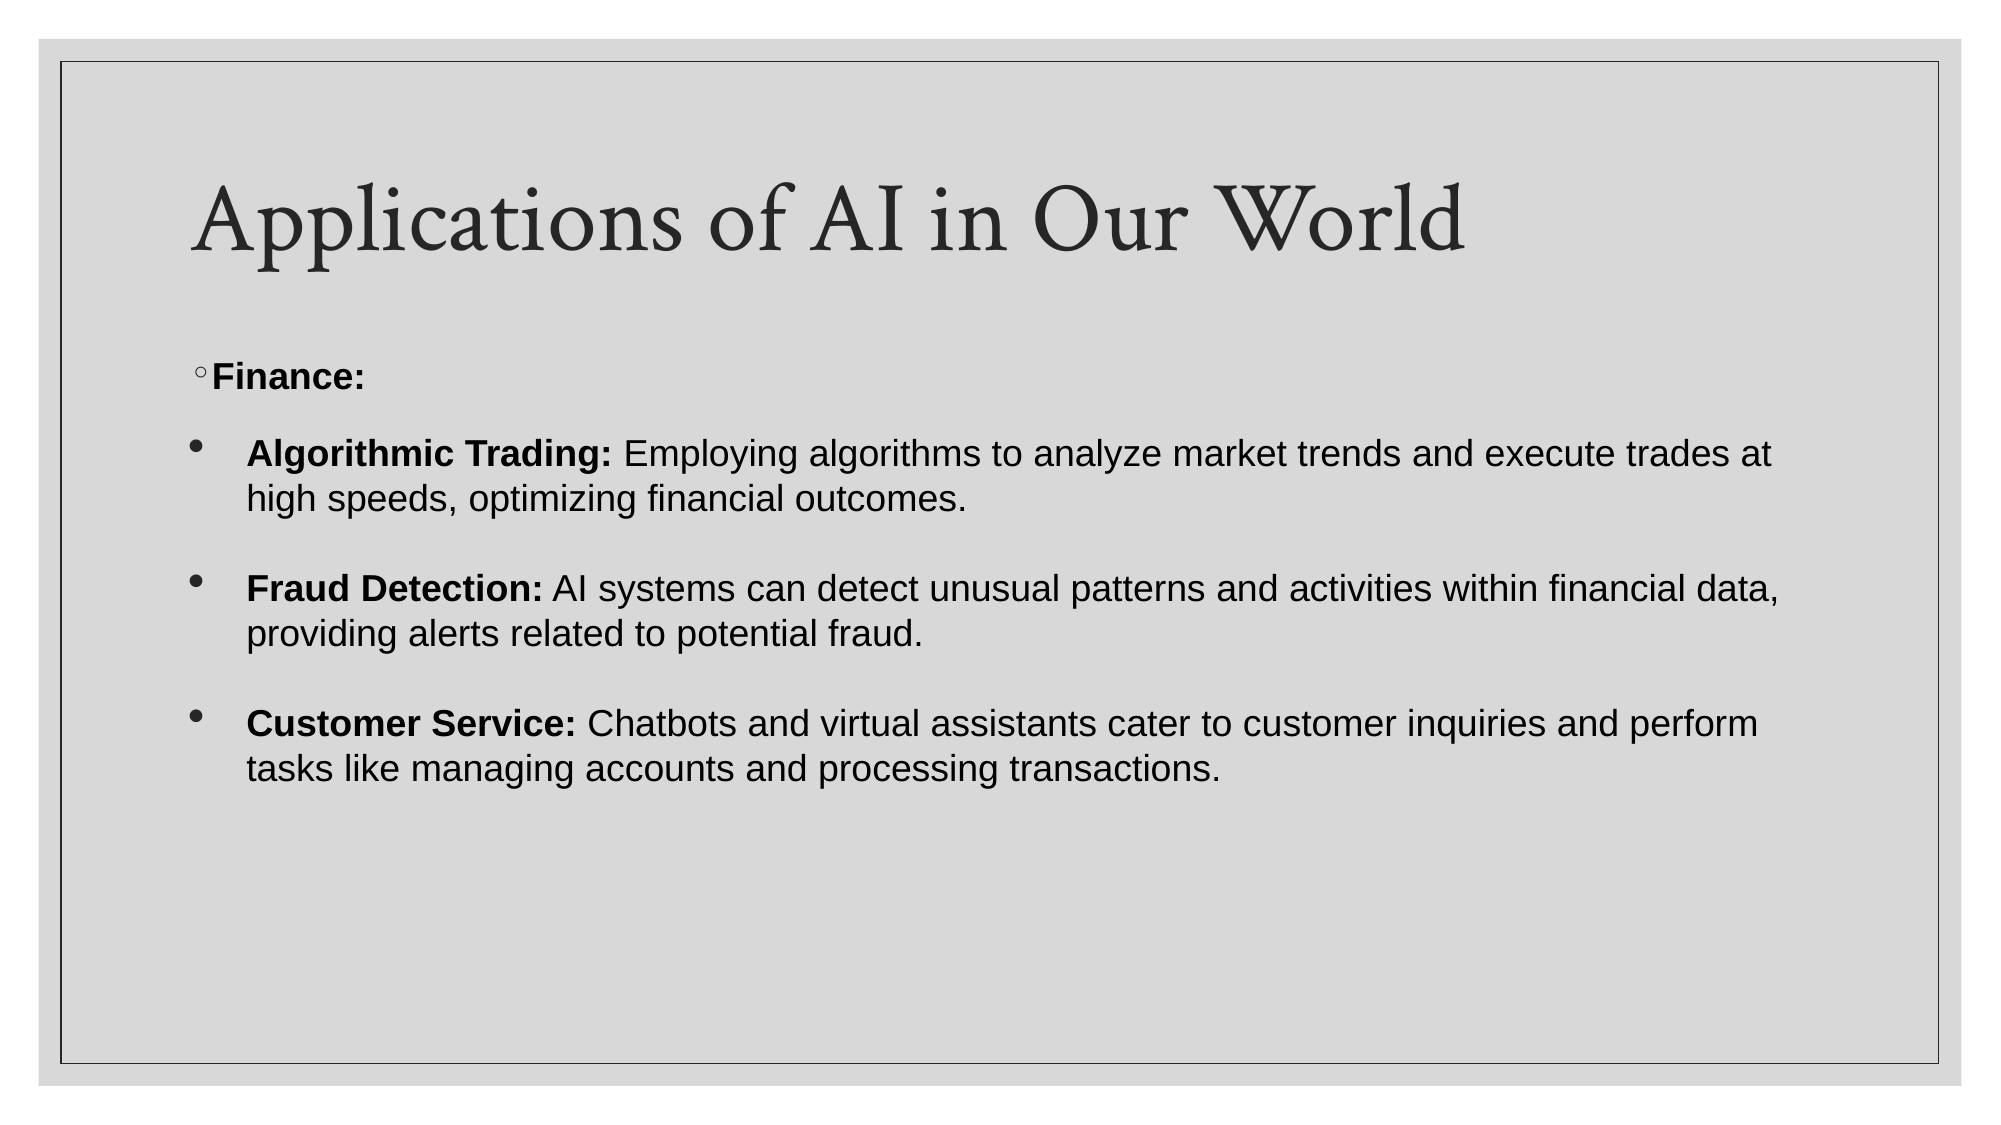

# Applications of AI in Our World
Finance:
Algorithmic Trading: Employing algorithms to analyze market trends and execute trades at high speeds, optimizing financial outcomes.

Fraud Detection: AI systems can detect unusual patterns and activities within financial data, providing alerts related to potential fraud.

Customer Service: Chatbots and virtual assistants cater to customer inquiries and perform tasks like managing accounts and processing transactions.